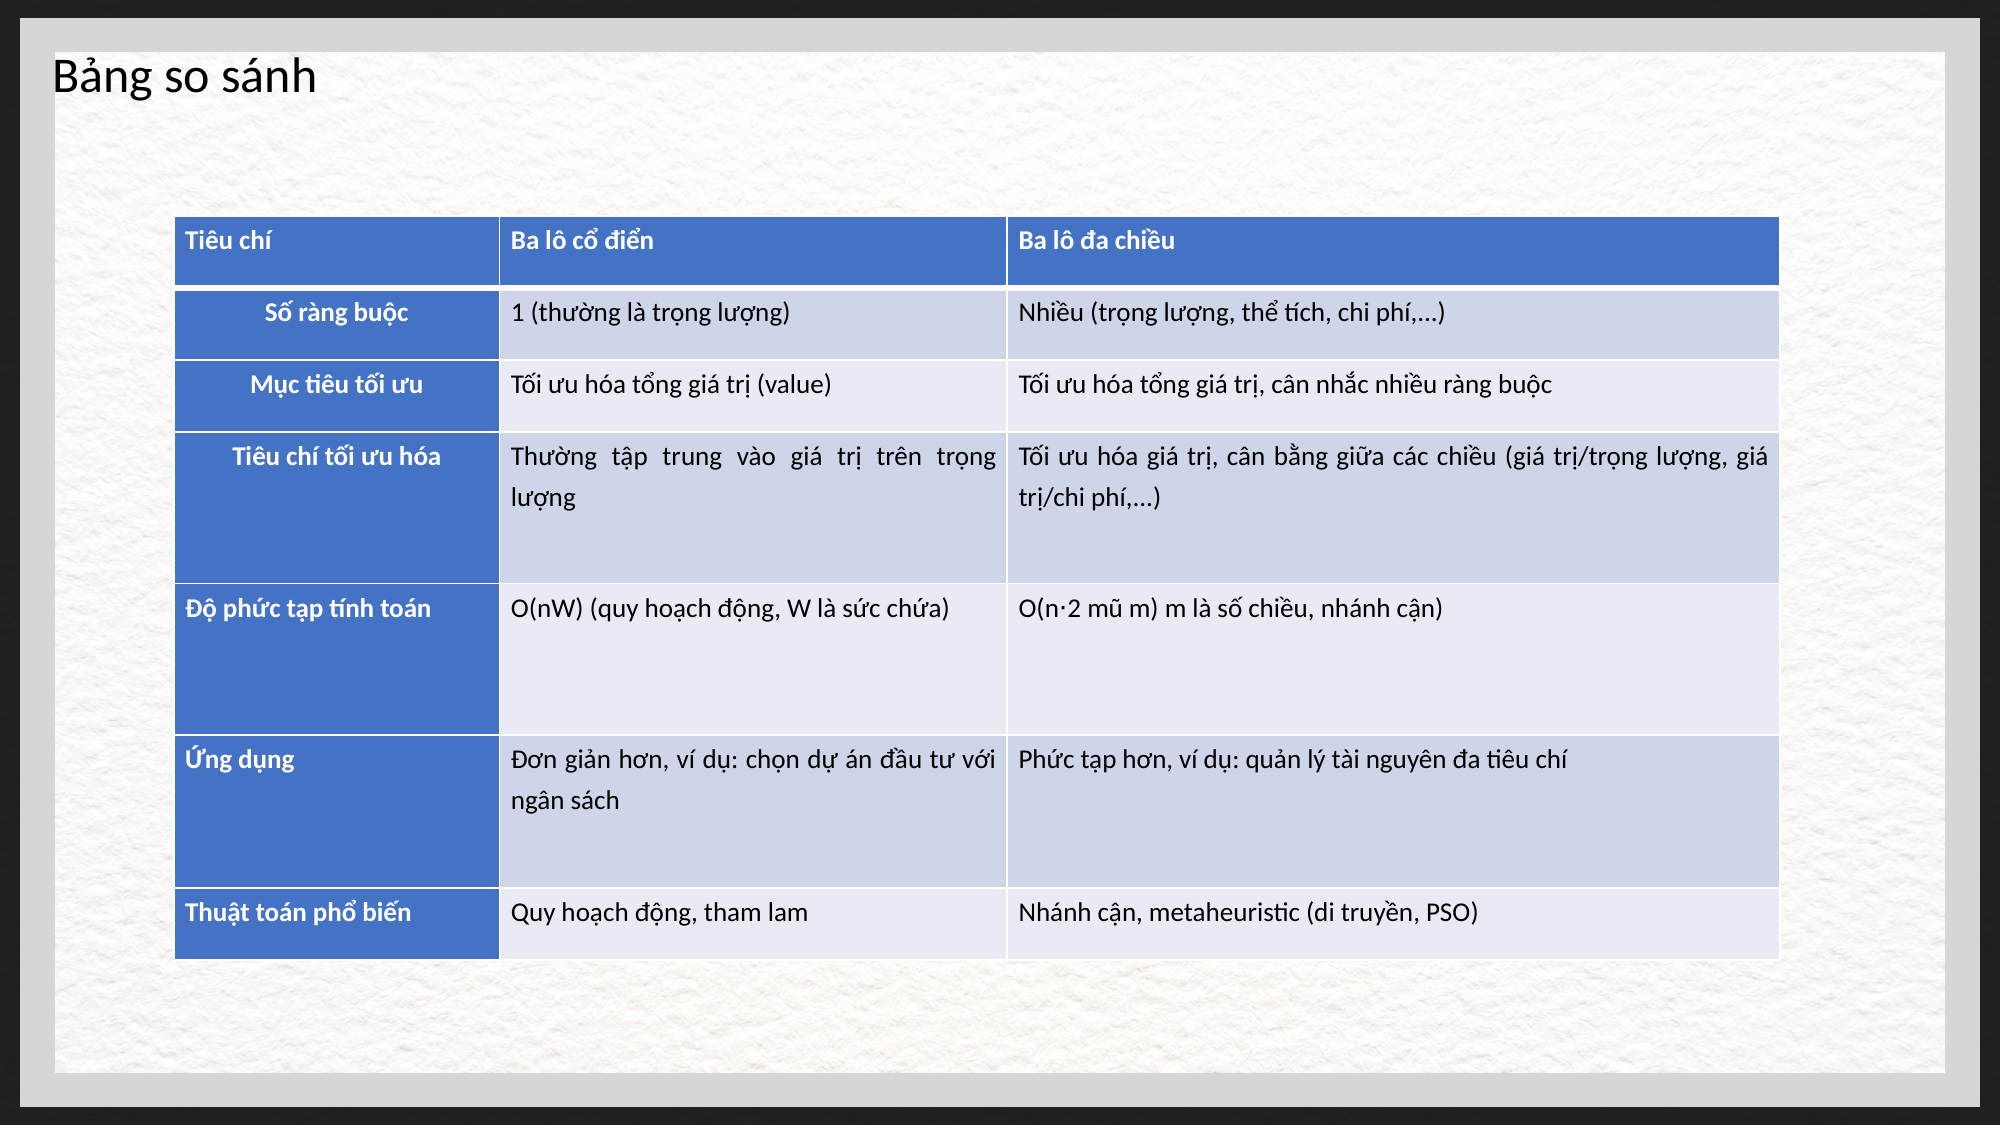

Bảng so sánh
| Tiêu chí | Ba lô cổ điển | Ba lô đa chiều |
| --- | --- | --- |
| Số ràng buộc | 1 (thường là trọng lượng) | Nhiều (trọng lượng, thể tích, chi phí,...) |
| Mục tiêu tối ưu | Tối ưu hóa tổng giá trị (value) | Tối ưu hóa tổng giá trị, cân nhắc nhiều ràng buộc |
| Tiêu chí tối ưu hóa | Thường tập trung vào giá trị trên trọng lượng | Tối ưu hóa giá trị, cân bằng giữa các chiều (giá trị/trọng lượng, giá trị/chi phí,...) |
| Độ phức tạp tính toán | O(nW) (quy hoạch động, W là sức chứa) | O(n⋅2 mũ m) m là số chiều, nhánh cận) |
| Ứng dụng | Đơn giản hơn, ví dụ: chọn dự án đầu tư với ngân sách | Phức tạp hơn, ví dụ: quản lý tài nguyên đa tiêu chí |
| Thuật toán phổ biến | Quy hoạch động, tham lam | Nhánh cận, metaheuristic (di truyền, PSO) |